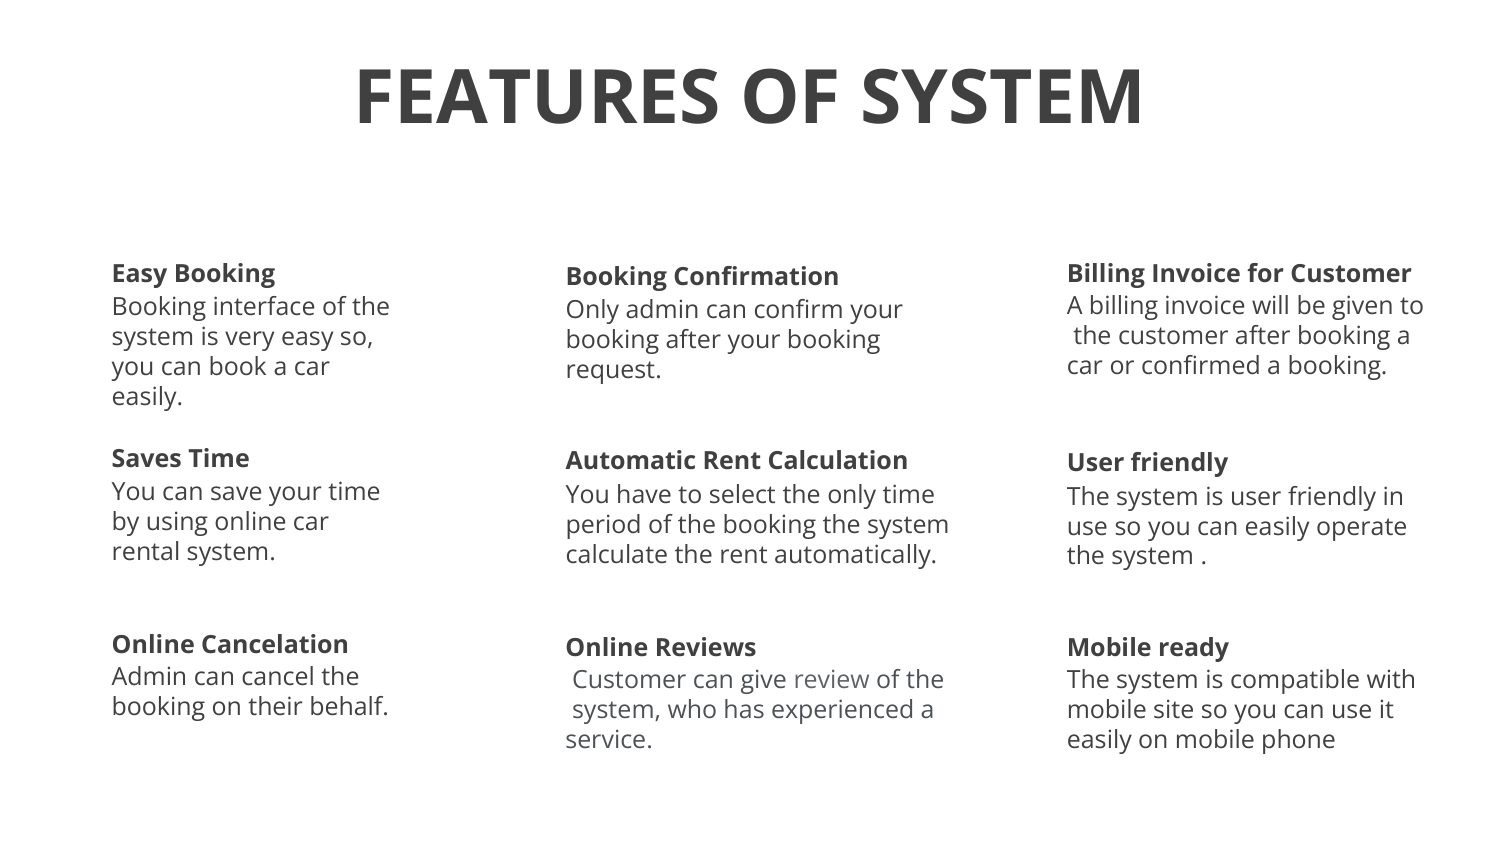

FEATURES OF SYSTEM
Billing Invoice for Customer
A billing invoice will be given to  the customer after booking a car or confirmed a booking.
Easy Booking
Booking interface of the system is very easy so, you can book a car easily.
Booking Confirmation
Only admin can confirm your booking after your booking request.

You have to select the only time period of the booking the system calculate the rent automatically.
Automatic Rent Calculation
Saves Time
You can save your time by using online car rental system.
User friendly
The system is user friendly in  use so you can easily operate the system .
Online Cancelation
Admin can cancel the booking on their behalf.
Online Reviews
 Customer can give review of the
 system, who has experienced a service.
Mobile ready
The system is compatible with mobile site so you can use it  easily on mobile phone